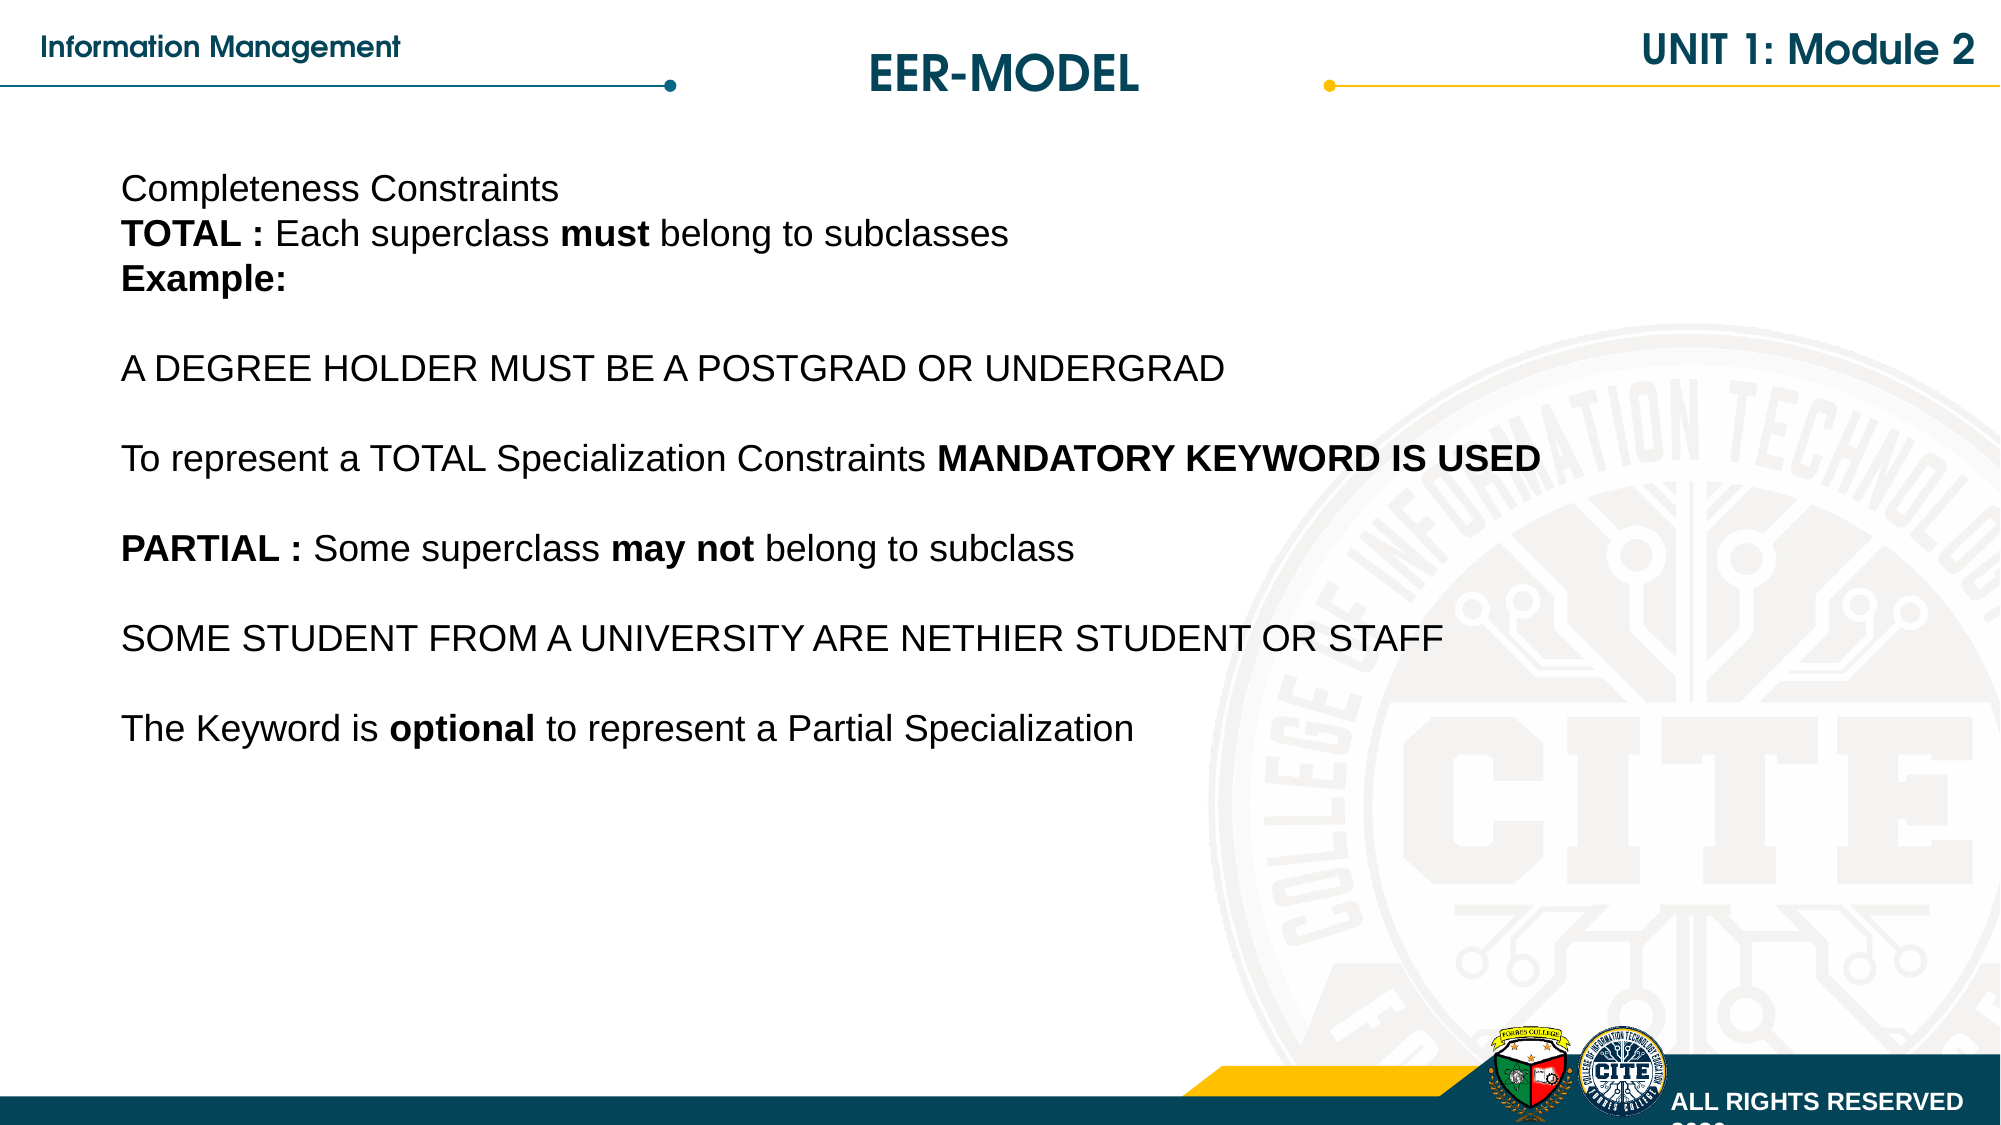

UNIT 1: Module 2
Information Management
EER-MODEL
Completeness Constraints
TOTAL : Each superclass must belong to subclasses
Example:

A DEGREE HOLDER MUST BE A POSTGRAD OR UNDERGRAD

To represent a TOTAL Specialization Constraints MANDATORY KEYWORD IS USED

PARTIAL : Some superclass may not belong to subclass

SOME STUDENT FROM A UNIVERSITY ARE NETHIER STUDENT OR STAFF

The Keyword is optional to represent a Partial Specialization